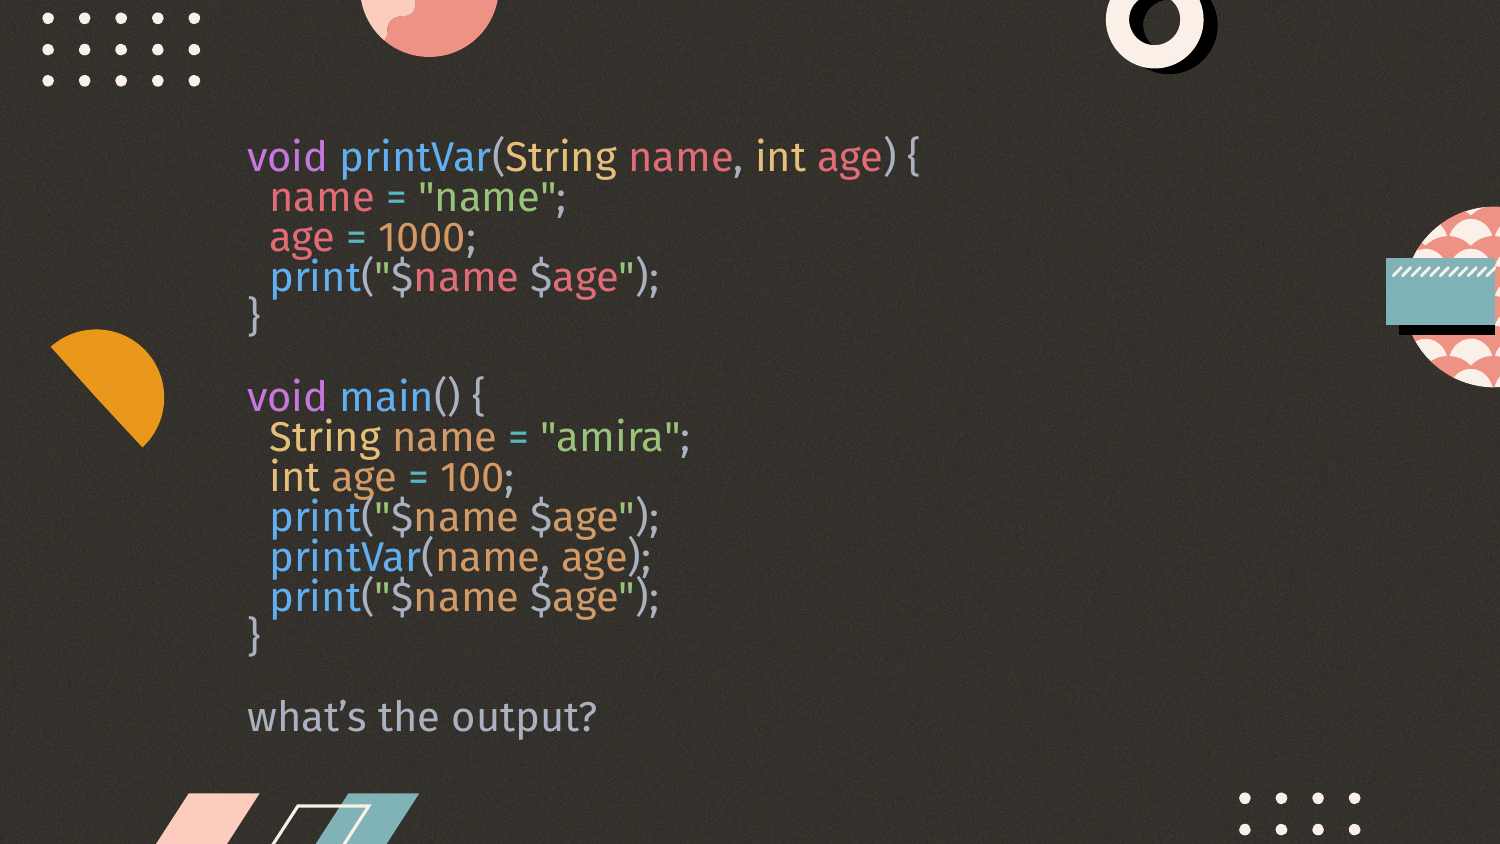

# void printVar(String name, int age) {   name = "name";   age = 1000;   print("$name $age"); } void main() {   String name = "amira";   int age = 100;   print("$name $age");   printVar(name, age);   print("$name $age"); } what’s the output?